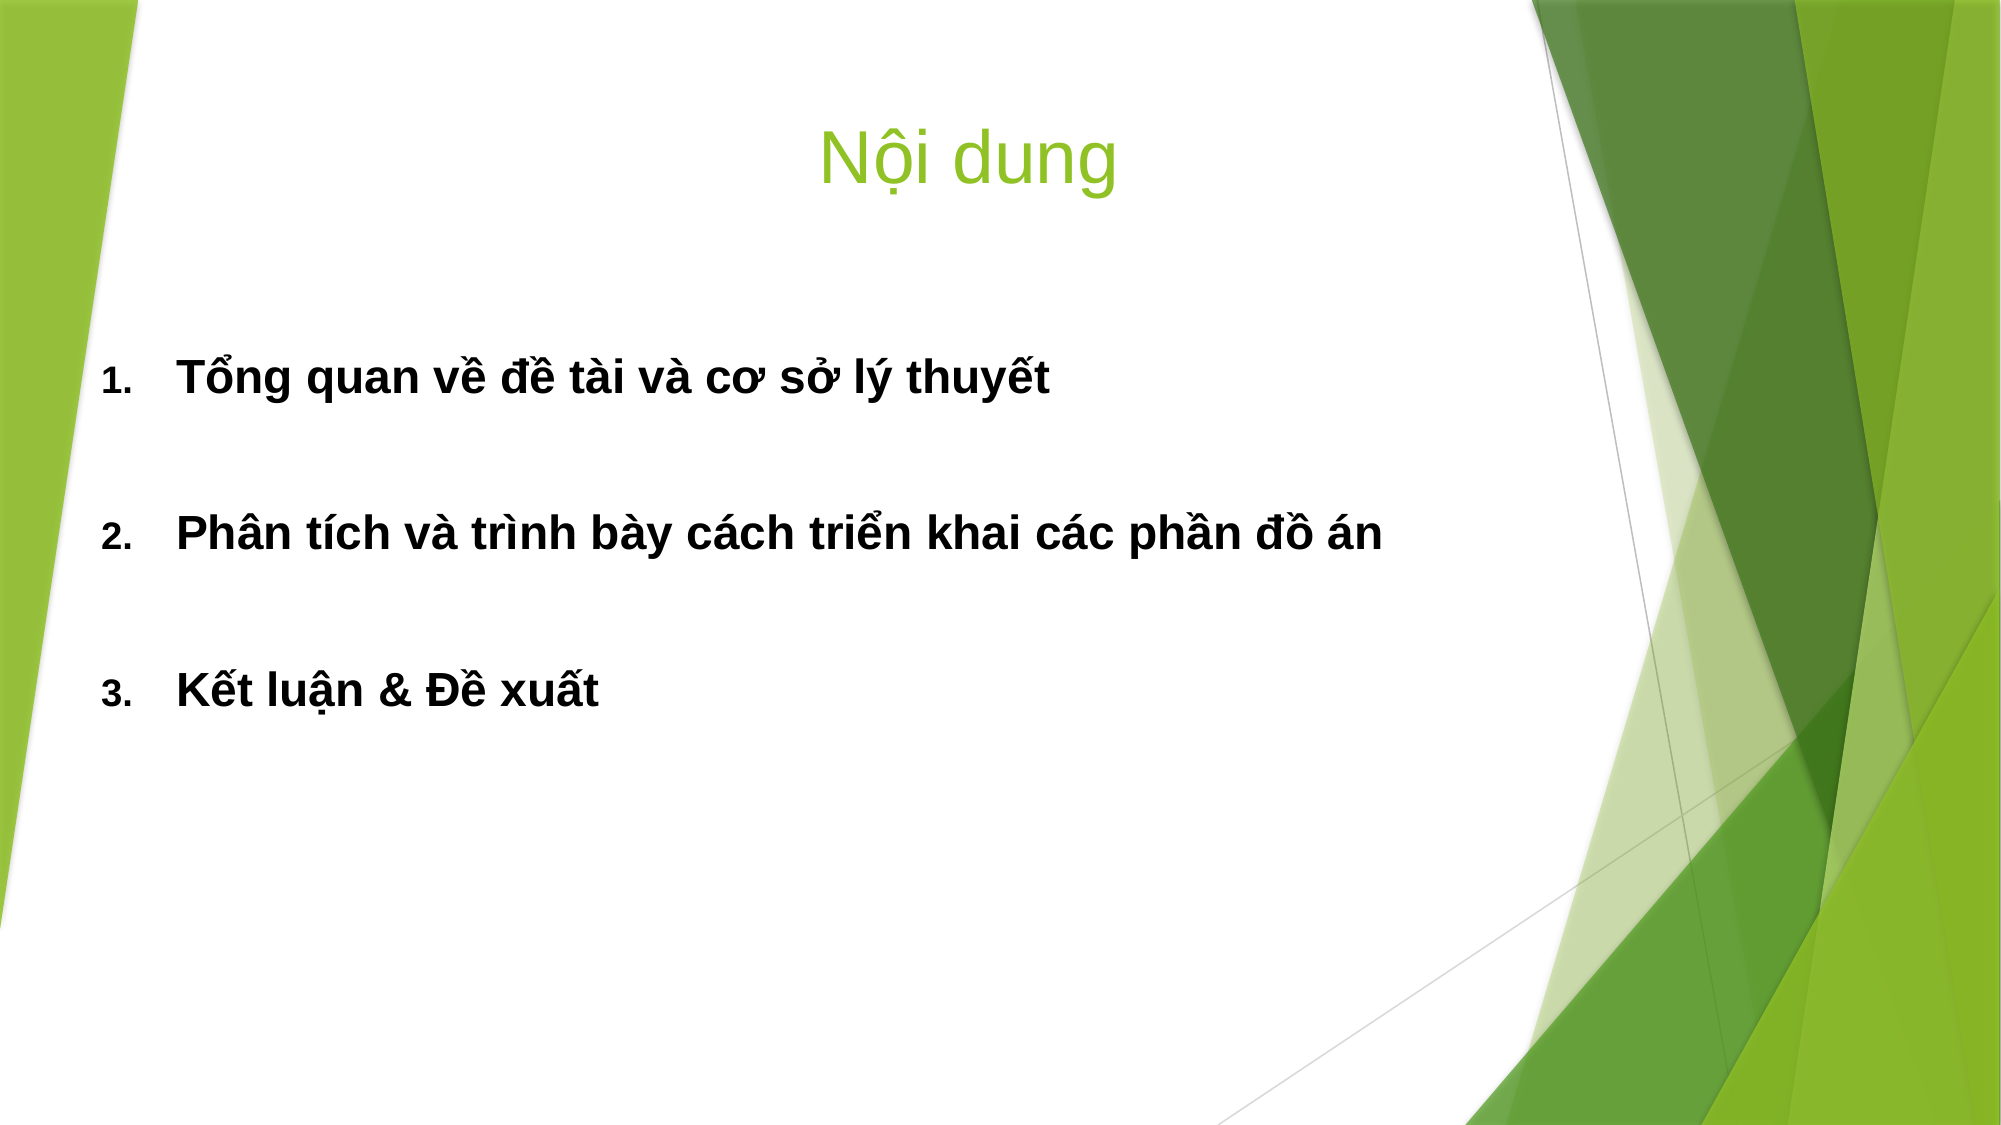

# Nội dung
Tổng quan về đề tài và cơ sở lý thuyết

Phân tích và trình bày cách triển khai các phần đồ án

Kết luận & Đề xuất